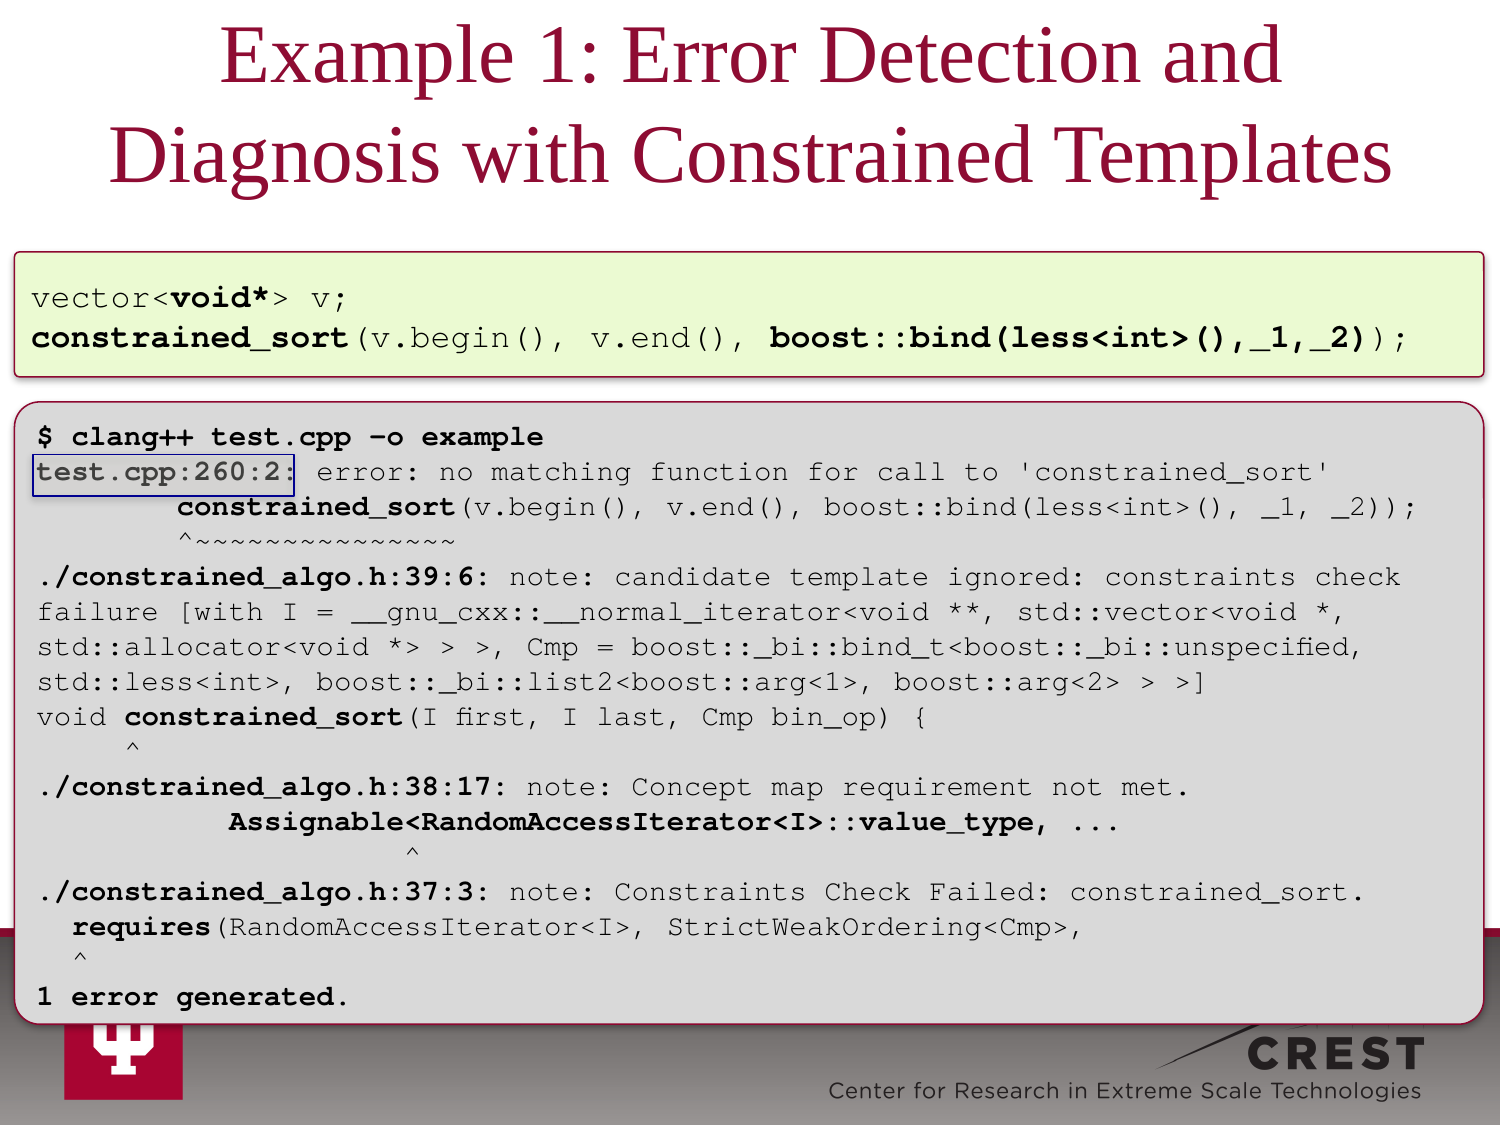

# Example 1: Error Detection and Diagnosis with Constrained Templates
vector<void*> v;
constrained_sort(v.begin(), v.end(), boost::bind(less<int>(),_1,_2));
$ clang++ test.cpp -o example
test.cpp:260:2: error: no matching function for call to 'constrained_sort'
        constrained_sort(v.begin(), v.end(), boost::bind(less<int>(), _1, _2));
        ^~~~~~~~~~~~~~~~
./constrained_algo.h:39:6: note: candidate template ignored: constraints check failure [with I = __gnu_cxx::__normal_iterator<void **, std::vector<void *, std::allocator<void *> > >, Cmp = boost::_bi::bind_t<boost::_bi::unspecified, std::less<int>, boost::_bi::list2<boost::arg<1>, boost::arg<2> > >]
void constrained_sort(I first, I last, Cmp bin_op) {
     ^
./constrained_algo.h:38:17: note: Concept map requirement not met.
           Assignable<RandomAccessIterator<I>::value_type, ...
                     ^
./constrained_algo.h:37:3: note: Constraints Check Failed: constrained_sort.
  requires(RandomAccessIterator<I>, StrictWeakOrdering<Cmp>,
  ^
1 error generated.